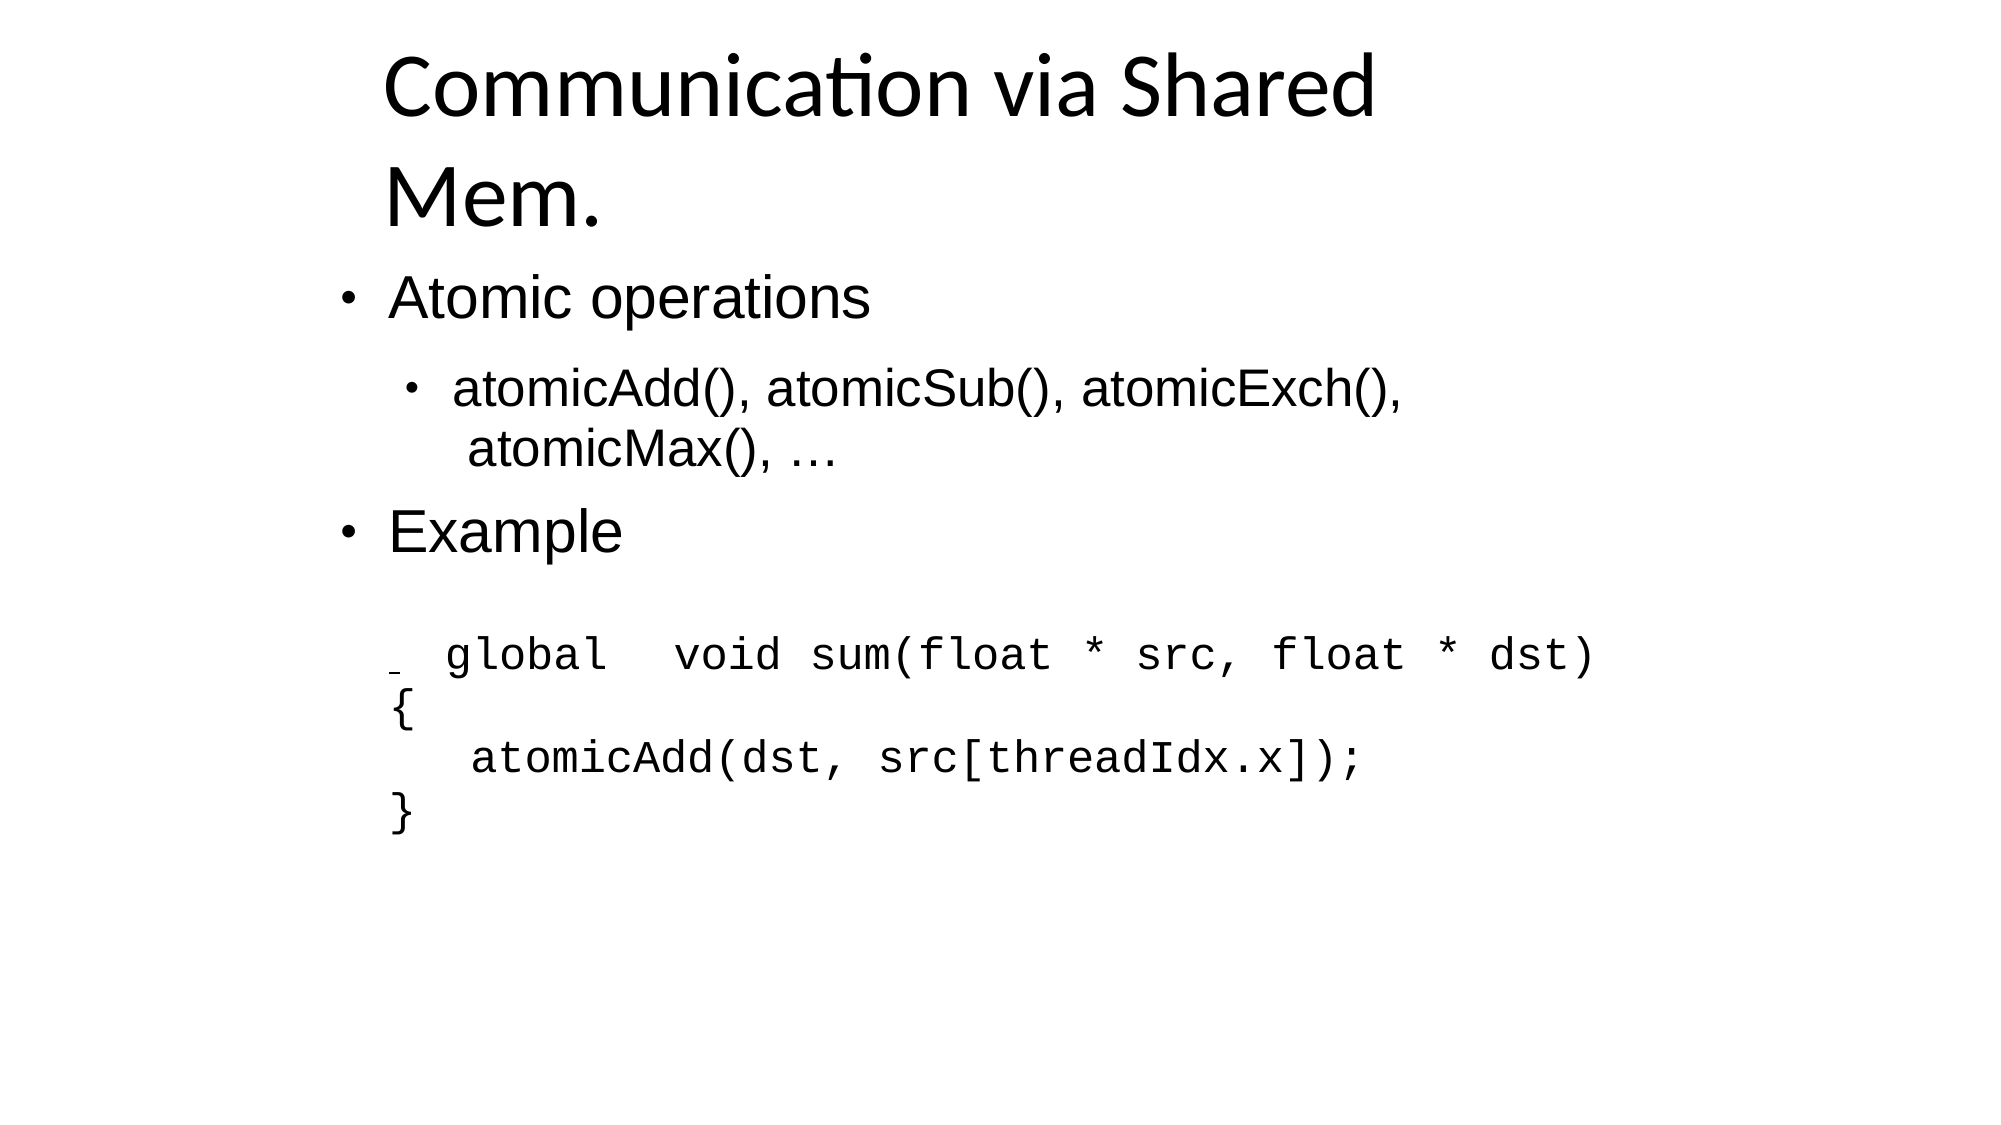

# Communication via Shared Mem.
Atomic operations
●
atomicAdd(), atomicSub(), atomicExch(),  atomicMax(), …
Example
●
●
 	global	void sum(float * src, float * dst)
{
atomicAdd(dst, src[threadIdx.x]);
}